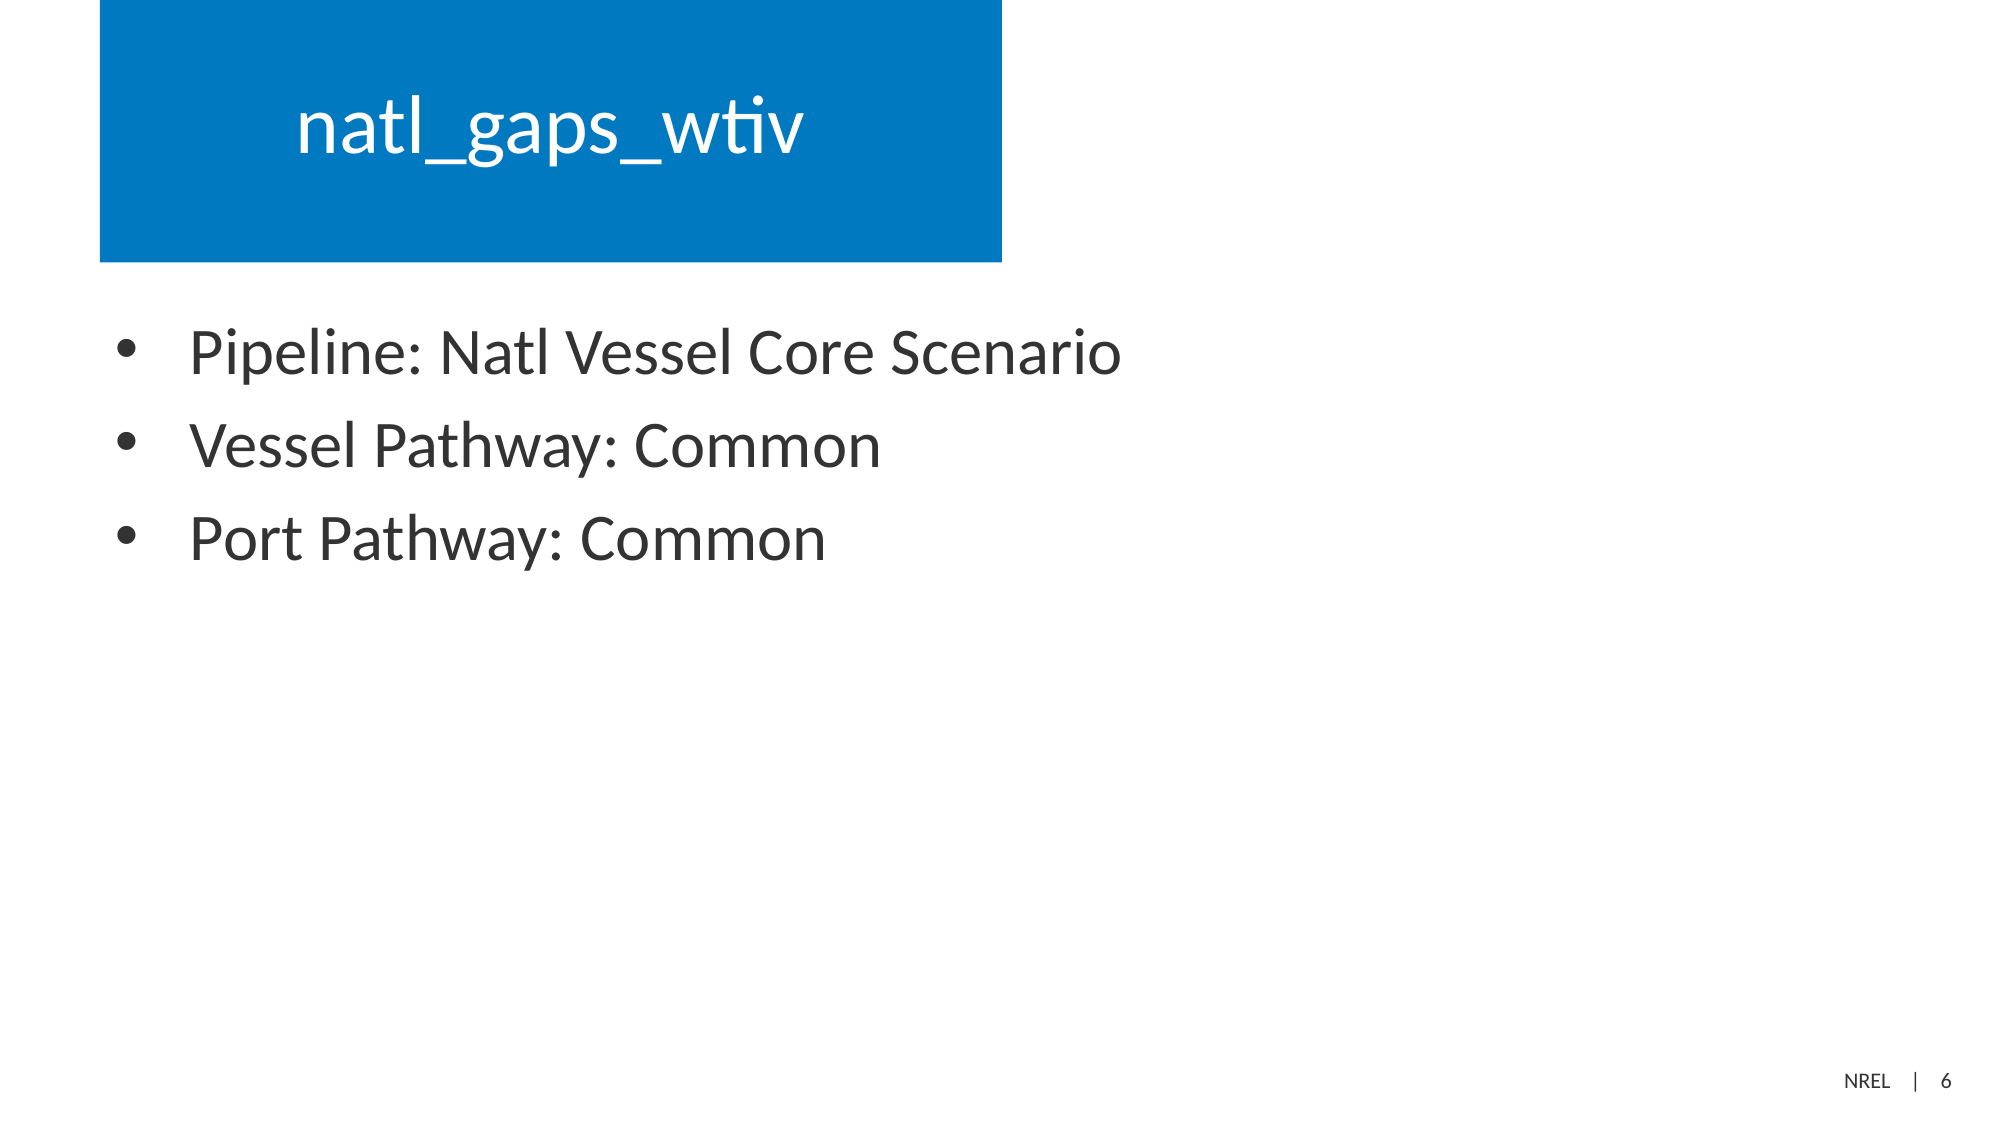

# natl_gaps_wtiv
Pipeline: Natl Vessel Core Scenario
Vessel Pathway: Common
Port Pathway: Common